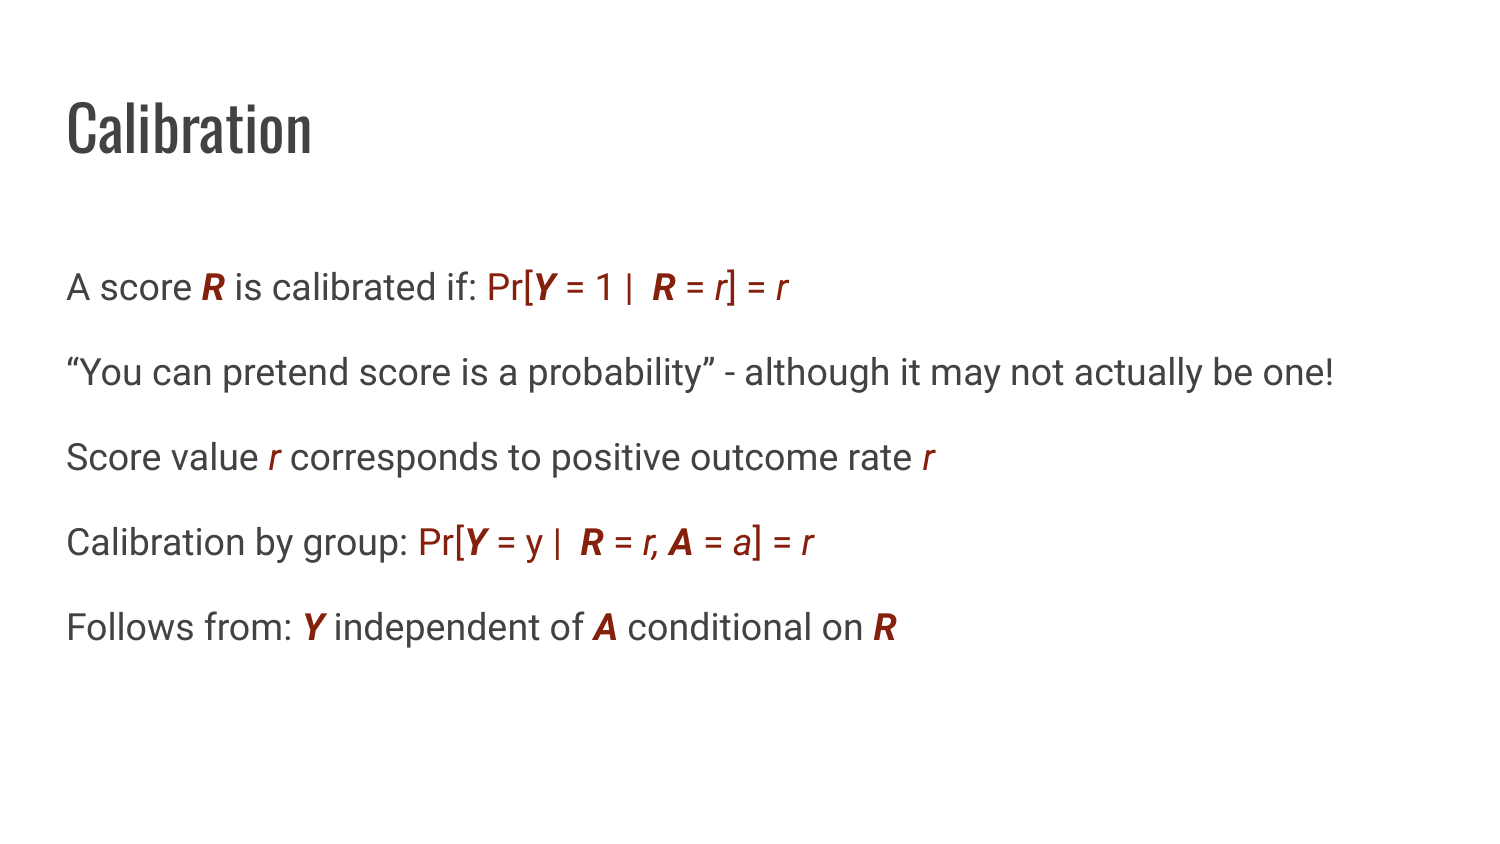

# Calibration
A score R is calibrated if: Pr[Y = 1 |  R = r] = r
“You can pretend score is a probability” - although it may not actually be one!
Score value r corresponds to positive outcome rate r
Calibration by group: Pr[Y = y |  R = r, A = a] = r
Follows from: Y independent of A conditional on R